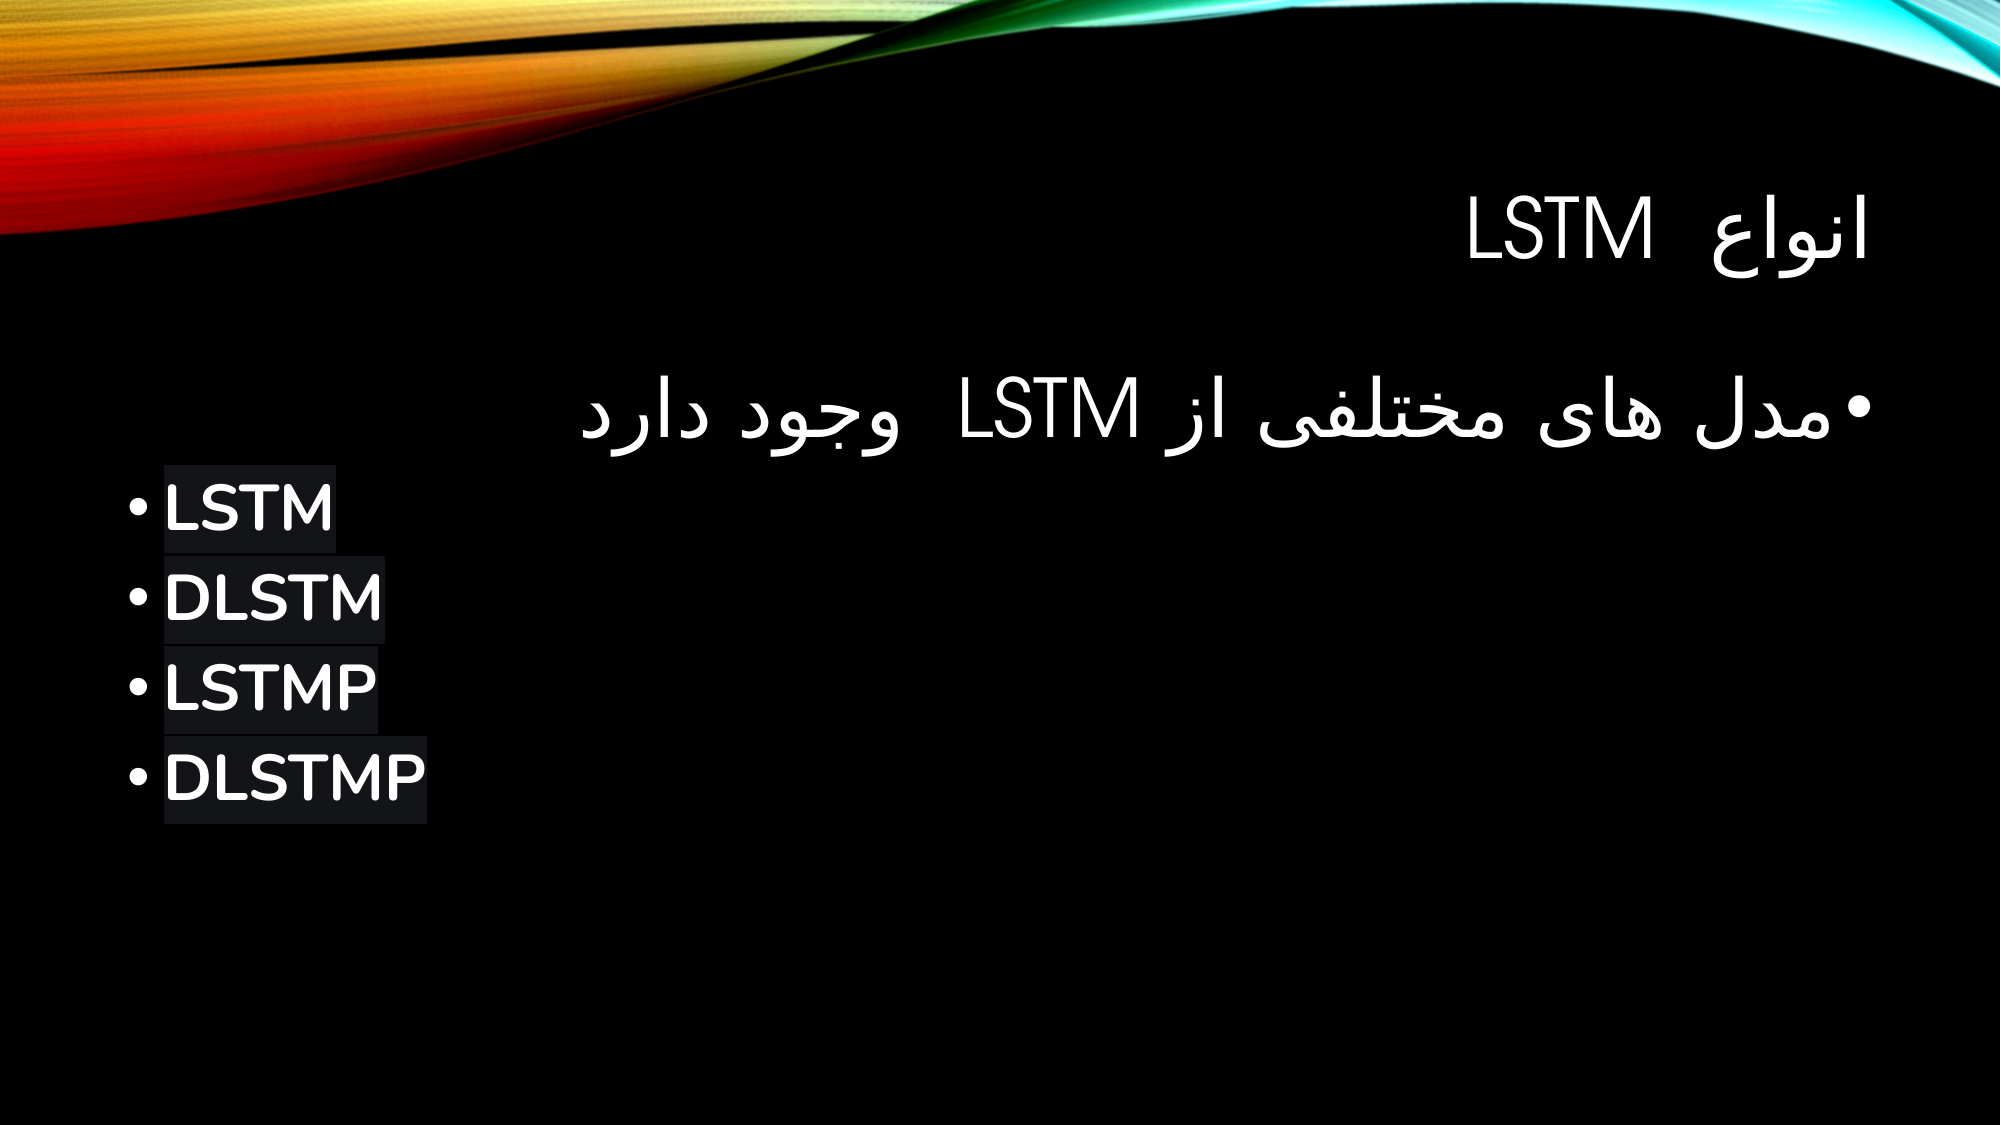

# انواع  LSTM
مدل های مختلفی از LSTM  وجود دارد
LSTM
DLSTM
LSTMP
DLSTMP